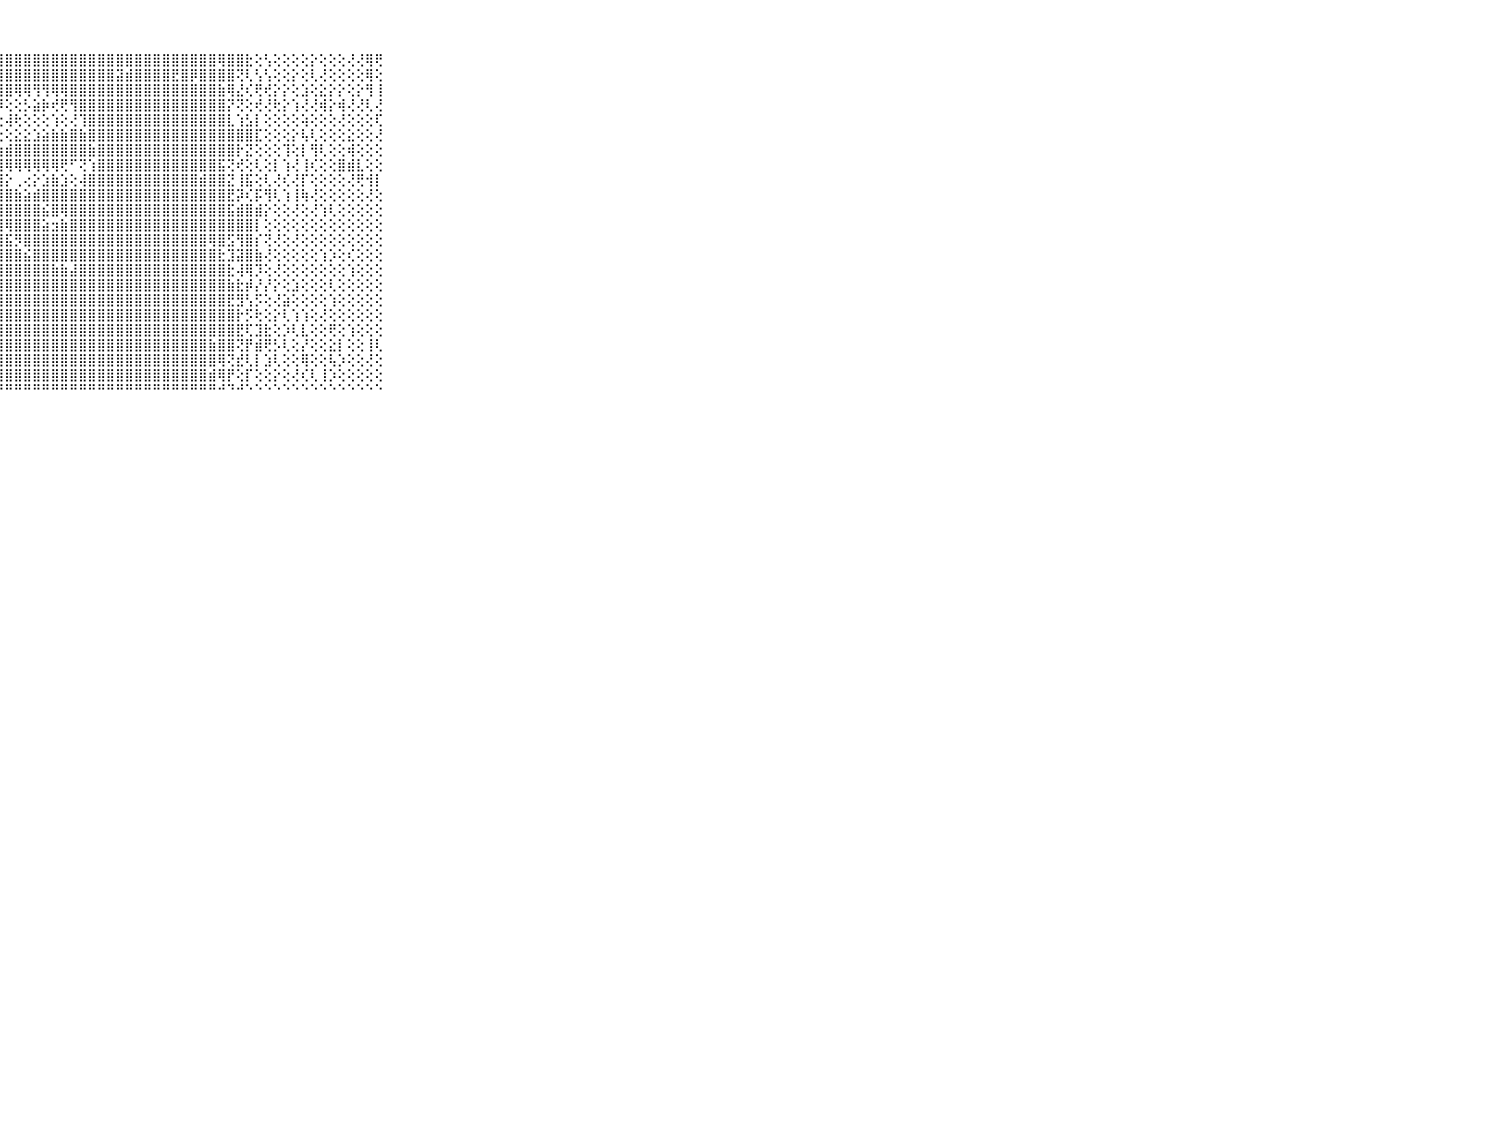

⠀⠀⠀⠀⠀⠀⠀⠀⠀⠀⠀⣿⣿⣿⣿⣿⣿⣿⣿⣿⣿⣿⣿⣿⣿⣿⣿⣿⣿⣿⣿⣿⣿⣿⣿⣿⣿⣿⣿⣿⣿⣿⣿⣿⣿⣿⣿⣿⣿⣿⣿⢿⣿⣿⣗⢕⢣⢕⢕⢕⢕⡕⢕⢕⢕⢜⢜⢿⢟⠀⠀⠀⠀⠀⠀⠀⠀⠀⠀⠀⠀
⠀⠀⠀⠀⠀⠀⠀⠀⠀⠀⠀⣿⣿⣿⣿⣿⣿⣿⣿⣿⣿⣿⣿⣿⣿⣿⣿⣿⣿⣿⣿⣿⣿⣿⣿⣿⣿⣿⣿⣿⣽⣾⣿⣿⣿⣿⣟⣿⡿⣿⣿⣿⣿⢝⢇⢣⢣⢕⢕⡕⢕⢇⢜⢕⢕⢕⢕⢿⢕⠀⠀⠀⠀⠀⠀⠀⠀⠀⠀⠀⠀
⠀⠀⠀⠀⠀⠀⠀⠀⠀⠀⠀⣿⣿⣿⣿⣿⣿⣿⣿⣿⣿⣿⣿⣿⣿⣿⣿⣿⣿⢿⢿⢻⢻⢿⢿⣿⣿⣿⣿⣿⣿⣿⣿⣿⣿⣿⣿⣿⣿⣿⣿⣷⢿⣜⢎⢟⢞⡕⡕⢕⣱⢕⣕⡕⡕⢕⡕⢻⢸⠀⠀⠀⠀⠀⠀⠀⠀⠀⠀⠀⠀
⠀⠀⠀⠀⠀⠀⠀⠀⠀⠀⠀⣿⣿⣿⣿⣿⣿⣿⣿⣿⣿⣿⣿⣿⣿⣿⣿⡿⢕⢕⡣⣵⡷⢞⢟⢻⣿⣿⣿⣿⣿⣿⣿⣿⣿⣿⣿⣿⣿⣿⣿⣿⡝⢝⢕⢞⢜⢗⡕⢱⢜⢜⢾⡕⢾⢜⢜⢇⢜⠀⠀⠀⠀⠀⠀⠀⠀⠀⠀⠀⠀
⠀⠀⠀⠀⠀⠀⠀⠀⠀⠀⠀⣿⣿⣿⣿⣿⣿⣿⣿⣿⣿⣿⣿⣿⣿⡏⢕⢕⢼⢗⢕⢕⢕⢱⢕⢜⢹⣿⣿⣿⣿⣿⣿⣿⣿⣿⣿⣿⣿⣿⣿⣿⣇⢱⣣⡇⢕⢕⢕⢕⢵⢕⢕⢕⢜⢕⢕⢕⢏⠀⠀⠀⠀⠀⠀⠀⠀⠀⠀⠀⠀
⠀⠀⠀⠀⠀⠀⠀⠀⠀⠀⠀⣿⣿⣿⣿⣿⣿⣿⣿⣿⣿⣿⣿⣿⣇⢕⢕⢕⢕⣕⣕⣱⣵⣷⣷⣿⣷⣿⣿⣿⣿⣿⣿⣿⣿⣿⣿⣿⣿⣿⣿⣿⣿⣿⣿⣏⢕⢕⢕⡕⢧⢇⢕⢕⢕⣕⢕⢕⢜⠀⠀⠀⠀⠀⠀⠀⠀⠀⠀⠀⠀
⠀⠀⠀⠀⠀⠀⠀⠀⠀⠀⠀⣿⣿⣿⣿⣿⣿⣿⣿⣿⣿⣿⣿⣿⣇⢕⢕⣱⣾⣿⣿⣿⣿⣿⣿⣿⣿⣷⣿⣿⣿⣿⣿⣿⣿⣿⣿⣿⣿⣿⣿⣿⣿⡗⣝⢕⢕⢕⢹⢕⡇⢻⢇⢕⢕⢾⢕⢕⢕⠀⠀⠀⠀⠀⠀⠀⠀⠀⠀⠀⠀
⠀⠀⠀⠀⠀⠀⠀⠀⠀⠀⠀⣿⣿⣿⣿⣿⣿⣿⣿⣿⣿⣿⣿⣿⣿⡕⢕⢺⢿⢿⢿⢿⢿⢿⢟⠋⢝⢱⣿⣿⣿⣿⣿⣿⣿⣿⣿⣿⣿⣿⣿⣯⢝⢞⢕⢇⢕⡇⢱⢜⢸⢎⢕⢕⣿⣾⣇⢕⢕⠀⠀⠀⠀⠀⠀⠀⠀⠀⠀⠀⠀
⠀⠀⠀⠀⠀⠀⠀⠀⠀⠀⠀⣿⣿⣿⣿⣿⣿⣿⣿⣿⣿⣿⣿⣿⣿⣿⢼⣿⡕⢀⢔⡕⣱⣷⣱⢕⢼⣿⣿⣿⣿⣿⣿⣿⣿⣿⣿⣿⣿⣾⣿⣿⣝⢸⣯⢕⢇⢜⢎⢜⡏⢕⢕⢕⢕⢜⢟⢺⡇⠀⠀⠀⠀⠀⠀⠀⠀⠀⠀⠀⠀
⠀⠀⠀⠀⠀⠀⠀⠀⠀⠀⠀⣿⣿⣿⣿⣿⣿⣿⣿⣿⣿⣿⣿⣿⣿⣿⡟⣿⣿⣷⣵⣾⣿⣿⣿⣿⣿⣿⣿⣿⣿⣿⣿⣿⣿⣿⣿⣿⣿⣿⣿⣿⣟⡽⢎⡯⢻⢇⢱⢸⢷⢜⢕⢕⢕⢕⢕⢜⢕⠀⠀⠀⠀⠀⠀⠀⠀⠀⠀⠀⠀
⠀⠀⠀⠀⠀⠀⠀⠀⠀⠀⠀⣿⣿⣿⣿⣿⣿⣿⣿⣿⣿⣿⣿⣿⣿⣿⣿⣾⣿⣿⣿⣿⣮⣿⢿⣿⣿⣿⣿⣿⣿⣿⣿⣿⣿⣿⣿⣿⣿⣿⣿⣿⣯⣾⣿⣾⡕⢕⢕⢜⢕⢜⢱⢇⢕⢕⢕⢕⢕⠀⠀⠀⠀⠀⠀⠀⠀⠀⠀⠀⠀
⠀⠀⠀⠀⠀⠀⠀⠀⠀⠀⠀⣿⣿⣿⣿⣿⣿⣿⣿⣿⣿⣿⣿⣿⣿⣿⣿⣿⢿⣿⣿⣿⣵⣲⣷⣿⣿⣿⣿⣿⣿⣿⣿⣿⣿⣿⣿⣿⣿⣿⣿⣿⣿⣿⣿⡇⢕⢕⢕⢕⢕⢕⢕⢕⢕⢕⢕⢕⢕⠀⠀⠀⠀⠀⠀⠀⠀⠀⠀⠀⠀
⠀⠀⠀⠀⠀⠀⠀⠀⠀⠀⠀⣿⣿⣿⣿⣿⣿⣿⣿⣿⣿⣿⣿⣿⣿⣿⣿⣿⣯⡻⣿⣿⣿⣿⣿⣿⣿⣿⣿⣿⣿⣿⣿⣿⣿⣿⣿⣿⣿⣿⢿⣿⣫⢻⣿⡎⢝⢜⢕⢜⢕⢕⢕⢕⢕⢕⢕⢕⢕⠀⠀⠀⠀⠀⠀⠀⠀⠀⠀⠀⠀
⠀⠀⠀⠀⠀⠀⠀⠀⠀⠀⠀⣿⣿⣿⣿⣿⣿⣿⣿⣿⣿⣿⣿⣿⣿⣿⣿⣿⣿⣿⣮⣿⣿⣿⣿⣿⣿⣿⣿⣿⣿⣿⣿⣿⣿⣿⣿⣿⣿⣿⣿⣗⣹⣽⣿⣷⢜⢕⢕⢕⢕⢕⢱⡱⢕⢎⢕⢕⢕⠀⠀⠀⠀⠀⠀⠀⠀⠀⠀⠀⠀
⠀⠀⠀⠀⠀⠀⠀⠀⠀⠀⠀⣿⣿⣿⣿⣿⣿⣿⣿⣿⣿⣿⣿⣿⣿⣿⣿⣿⣿⣿⣿⣿⣿⣷⣷⣼⣿⣿⣿⣿⣿⣿⣿⣿⣿⣿⣿⣿⣿⣿⣿⣿⣗⢼⢿⡹⢕⢜⢕⢕⢕⢕⢕⢕⢕⢱⢕⢕⢕⠀⠀⠀⠀⠀⠀⠀⠀⠀⠀⠀⠀
⠀⠀⠀⠀⠀⠀⠀⠀⠀⠀⠀⣿⣿⣿⣿⣿⣿⣿⣿⣿⣿⣿⣿⣿⣿⣿⣿⣿⣿⣿⣿⣿⣿⣿⣿⣿⣿⣿⣿⣿⣿⣿⣿⣿⣿⣿⣿⣿⣿⣿⣿⣿⣷⣗⡾⡜⡜⡕⢕⣱⢕⢕⢕⢇⢕⢕⢕⢕⢕⠀⠀⠀⠀⠀⠀⠀⠀⠀⠀⠀⠀
⠀⠀⠀⠀⠀⠀⠀⠀⠀⠀⠀⣿⣿⣿⣿⣿⣿⣿⣿⣿⣿⣿⣿⣿⣿⣿⣿⣿⣿⣿⣿⣿⣿⣿⣿⣿⣿⣿⣿⣿⣿⣿⣿⣿⣿⣿⣿⣿⣿⣿⣿⣿⣟⣻⢣⡫⢕⢜⣵⢕⢕⢕⢕⢱⢕⢕⢕⢕⢕⠀⠀⠀⠀⠀⠀⠀⠀⠀⠀⠀⠀
⠀⠀⠀⠀⠀⠀⠀⠀⠀⠀⠀⣿⣿⣿⣿⣿⣿⣿⣿⣿⣿⣿⣿⣿⣿⣿⣿⣿⣿⣿⣿⣿⣿⣿⣿⣿⣿⣿⣿⣿⣿⣿⣿⣿⣿⣿⣿⣿⣿⣿⣿⣿⣿⡗⡫⢗⢕⡕⢇⢱⢱⢕⢜⢕⢕⢕⢕⢕⢕⠀⠀⠀⠀⠀⠀⠀⠀⠀⠀⠀⠀
⠀⠀⠀⠀⠀⠀⠀⠀⠀⠀⠀⣿⣿⣿⣿⣿⣿⣿⣿⣿⣿⣿⣿⣿⣿⣿⣿⣿⣿⣿⣿⣿⣿⣿⣿⣿⣿⣿⣿⣿⣿⣿⣿⣿⣿⣿⣿⣿⣿⣿⣿⣿⣿⣟⢏⣹⣗⢕⡱⢇⣇⢕⢕⢟⢕⢱⢕⢕⢕⠀⠀⠀⠀⠀⠀⠀⠀⠀⠀⠀⠀
⠀⠀⠀⠀⠀⠀⠀⠀⠀⠀⠀⣿⣿⣿⣿⣿⣿⣿⣿⣿⣿⣿⣿⣿⣿⣿⣿⣿⣿⣿⣿⣿⣿⣿⣿⣿⣿⣿⣿⣿⣿⣿⣿⣿⣿⣿⣿⣿⣿⣿⣷⣿⣿⢝⡟⣾⢟⡣⢇⢕⡜⢕⢕⣕⡇⢕⢕⢸⢇⠀⠀⠀⠀⠀⠀⠀⠀⠀⠀⠀⠀
⠀⠀⠀⠀⠀⠀⠀⠀⠀⠀⠀⣿⣿⣿⣿⣿⣿⣿⣿⣿⣿⣿⣿⣿⣿⣿⣿⣿⣿⣿⣿⣿⣿⣿⣿⣿⣿⣿⣿⣿⣿⣿⣿⣿⣿⣿⣿⣿⣿⣿⣿⢿⢝⣞⢇⡇⣱⢇⢕⢕⢿⢕⢕⢧⡱⢕⢕⢜⢕⠀⠀⠀⠀⠀⠀⠀⠀⠀⠀⠀⠀
⠀⠀⠀⠀⠀⠀⠀⠀⠀⠀⠀⣿⣿⣿⣿⣿⣿⣿⣿⣿⣿⣿⣿⣿⣿⣿⣿⣿⣿⣿⣿⣿⣿⣿⣿⣿⣿⣿⣿⣿⣿⣿⣿⣿⣿⣿⣿⣿⣿⣿⣾⢿⡟⢕⡏⢕⢕⡕⢕⢜⢎⢇⢸⡱⢕⢕⢕⢕⢕⠀⠀⠀⠀⠀⠀⠀⠀⠀⠀⠀⠀
⠀⠀⠀⠀⠀⠀⠀⠀⠀⠀⠀⠛⠛⠛⠛⠛⠛⠛⠛⠛⠛⠛⠛⠛⠛⠛⠛⠛⠛⠛⠛⠛⠛⠛⠛⠛⠛⠛⠛⠛⠛⠛⠛⠛⠛⠛⠛⠛⠛⠛⠛⠚⠙⠚⠑⠑⠑⠑⠑⠑⠑⠑⠑⠑⠑⠑⠑⠑⠑⠀⠀⠀⠀⠀⠀⠀⠀⠀⠀⠀⠀